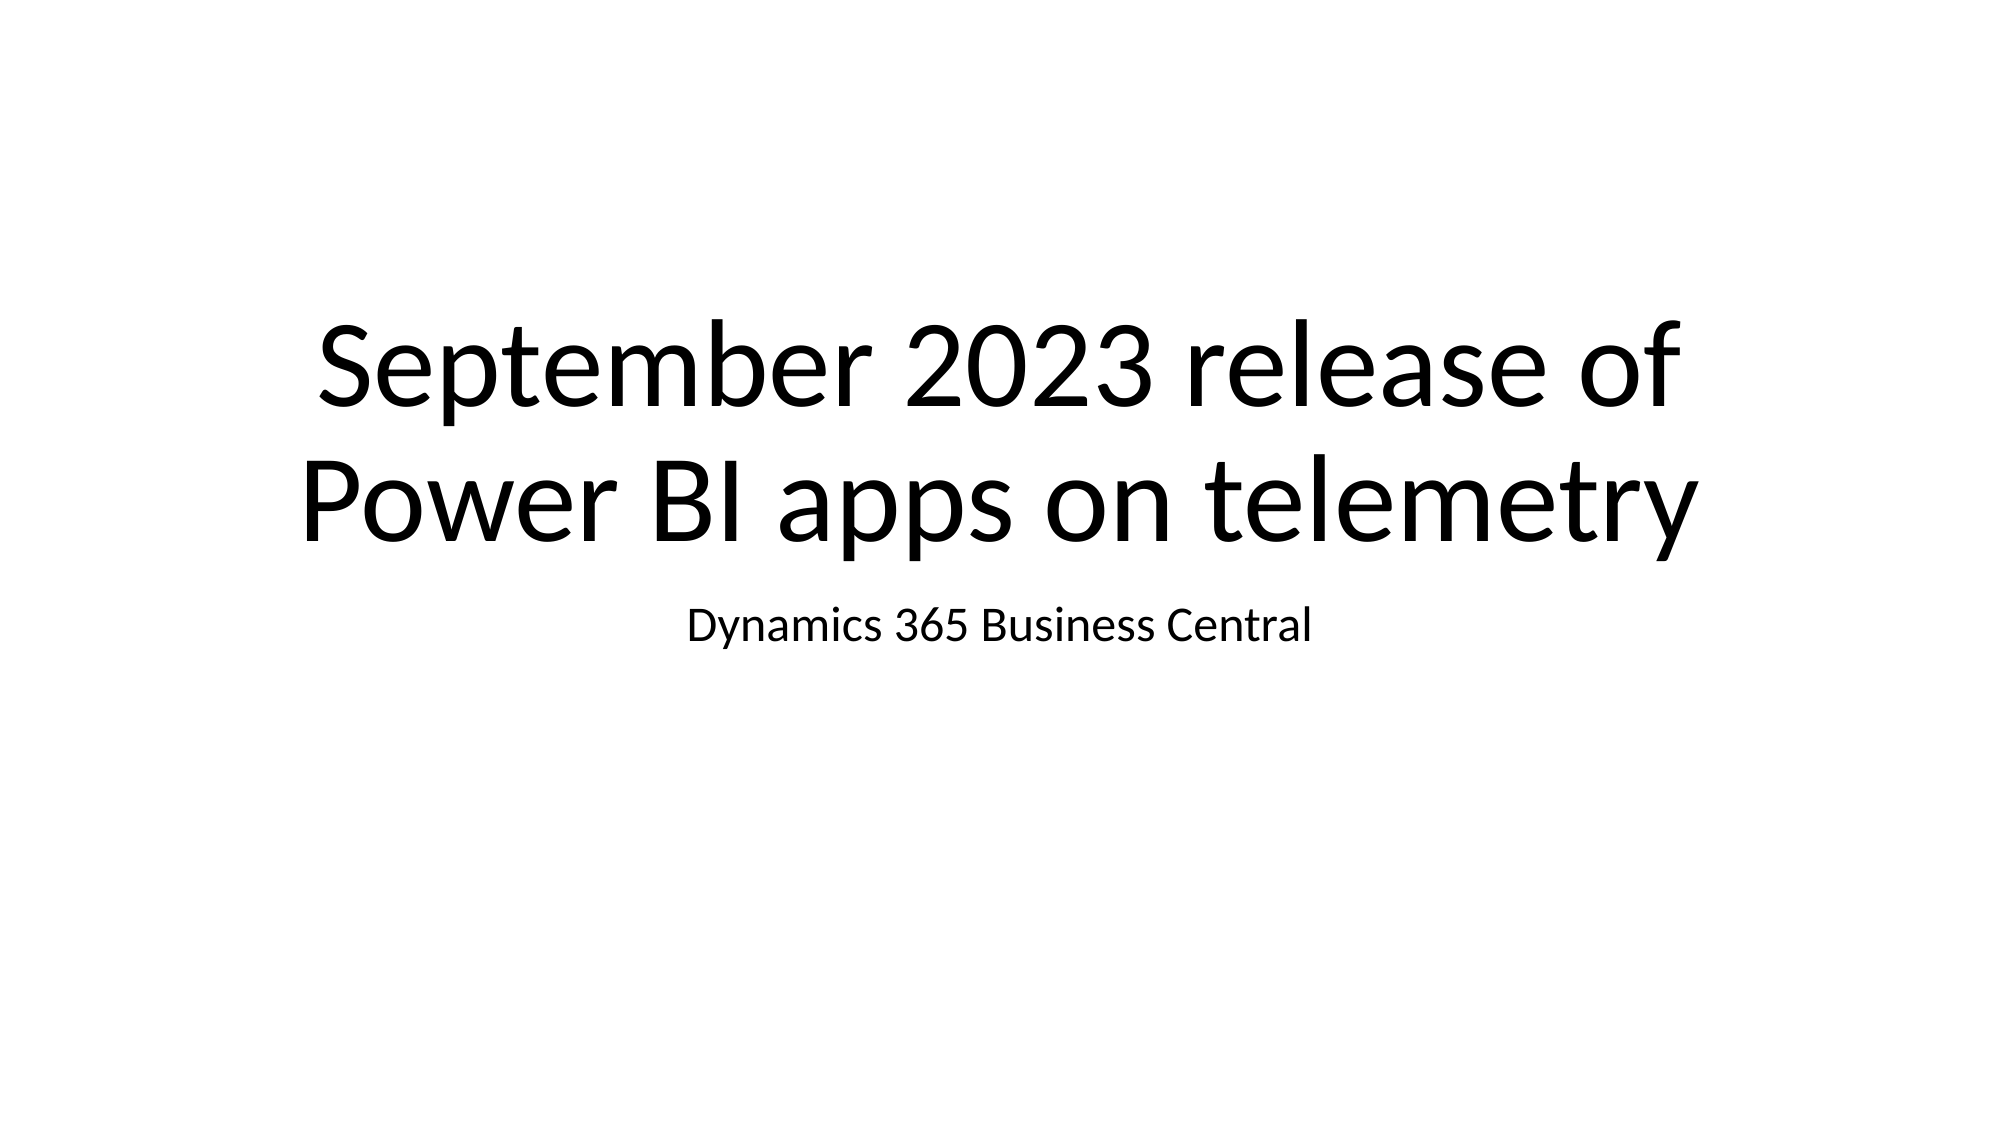

# September 2023 release of Power BI apps on telemetry
Dynamics 365 Business Central